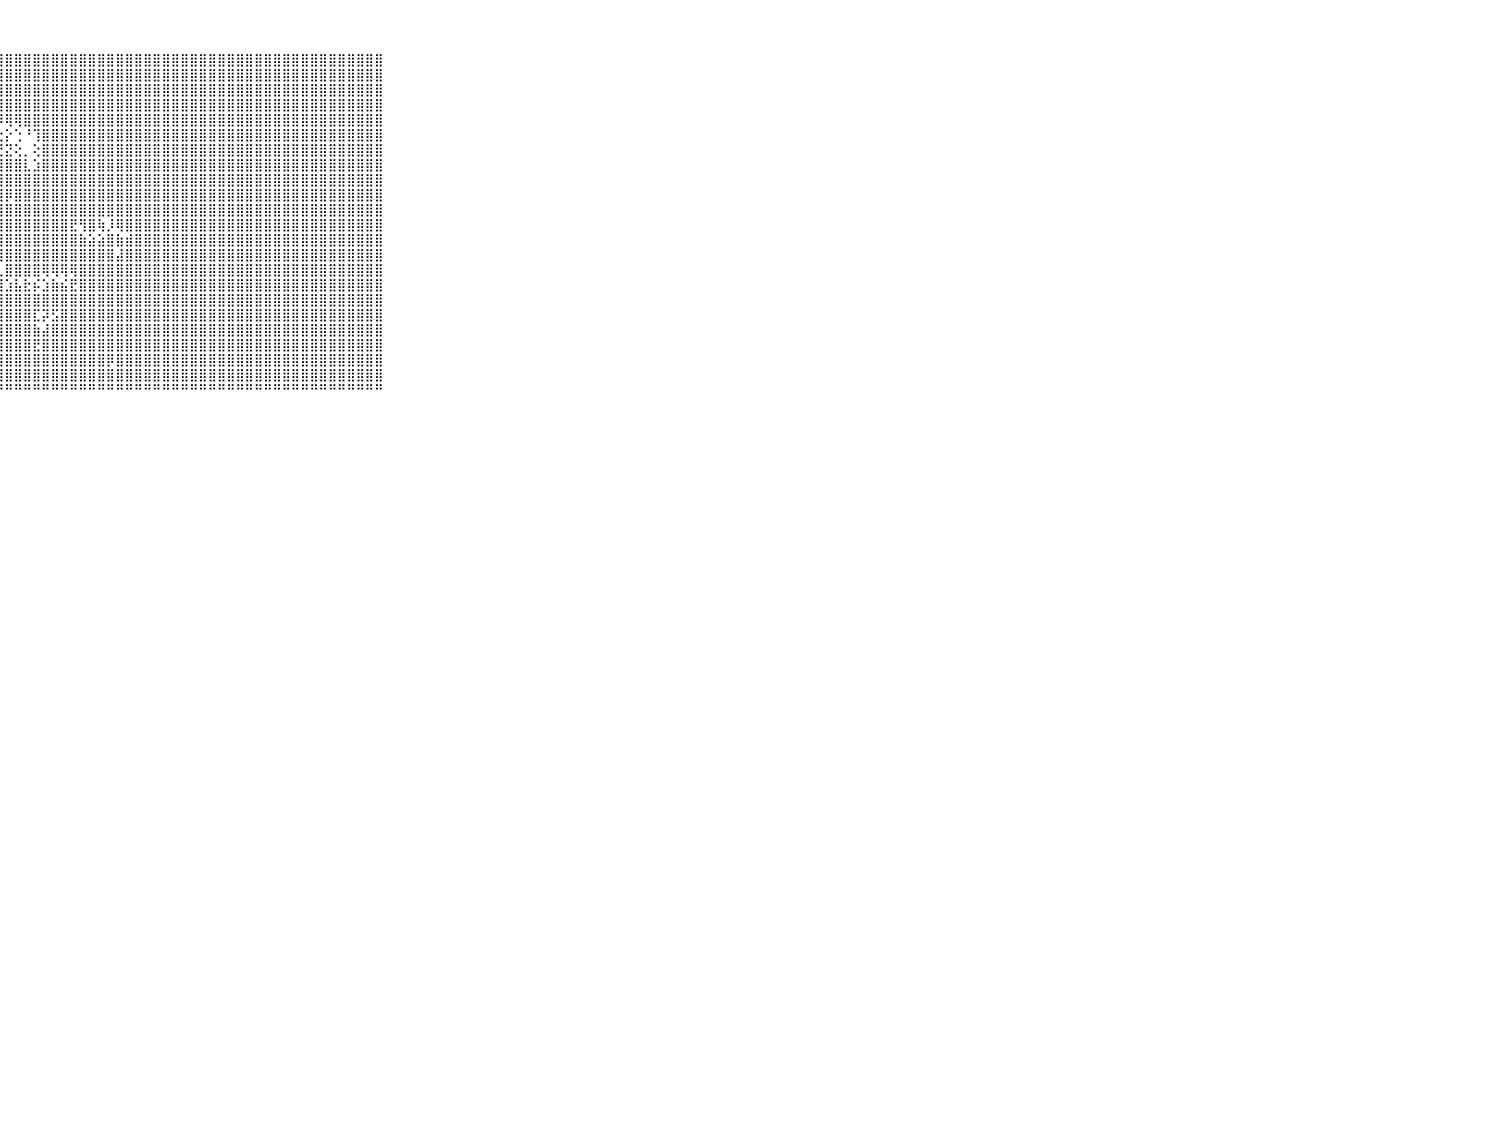

⠀⠀⠀⠀⠀⠀⠀⠀⠀⠀⠀⣿⣿⣿⣿⣿⣿⣿⣿⣿⣿⢕⢕⣿⣿⣿⣿⣿⣿⣿⣿⣿⣿⣿⣿⣿⣿⣿⣿⣿⣿⣿⣿⣿⣿⣿⣿⣿⣿⣿⣿⣿⣿⣿⣿⣿⣿⣿⣿⣿⣿⣿⣿⣿⣿⣿⣿⣿⣿⠀⠀⠀⠀⠀⠀⠀⠀⠀⠀⠀⠀
⠀⠀⠀⠀⠀⠀⠀⠀⠀⠀⠀⣿⣿⣿⣿⣿⣿⣿⣿⣿⣿⡕⢕⣿⣿⣿⣿⣿⣿⣿⣿⣿⣿⣿⣿⣿⣿⣿⣿⣿⣿⣿⣿⣿⣿⣿⣿⣿⣿⣿⣿⣿⣿⣿⣿⣿⣿⣿⣿⣿⣿⣿⣿⣿⣿⣿⣿⣿⣿⠀⠀⠀⠀⠀⠀⠀⠀⠀⠀⠀⠀
⠀⠀⠀⠀⠀⠀⠀⠀⠀⠀⠀⣿⣿⣿⣿⣿⣿⣿⣿⣿⣿⡇⢕⣿⣿⣿⣿⣿⣿⣿⣿⣿⣿⣿⣿⣿⣿⣿⣿⣿⣿⣿⣿⣿⣿⣿⣿⣿⣿⣿⣿⣿⣿⣿⣿⣿⣿⣿⣿⣿⣿⣿⣿⣿⣿⣿⣿⣿⣿⠀⠀⠀⠀⠀⠀⠀⠀⠀⠀⠀⠀
⠀⠀⠀⠀⠀⠀⠀⠀⠀⠀⠀⣿⣿⣿⣿⣿⣿⣿⣿⣿⣿⡇⢕⣿⣿⣿⣿⣿⣿⣿⣿⣿⣿⣿⣿⣿⣿⣿⣿⣿⣿⣿⣿⣿⣿⣿⣿⣿⣿⣿⣿⣿⣿⣿⣿⣿⣿⣿⣿⣿⣿⣿⣿⣿⣿⣿⣿⣿⣿⠀⠀⠀⠀⠀⠀⠀⠀⠀⠀⠀⠀
⠀⠀⠀⠀⠀⠀⠀⠀⠀⠀⠀⣿⣿⣿⣿⣿⣿⣿⣿⣿⣿⡇⢕⣿⣿⣿⣿⡿⢿⢿⣿⣿⣿⣿⣿⣿⣿⣿⣿⣿⣿⣿⣿⣿⣿⣿⣿⣿⣿⣿⣿⣿⣿⣿⣿⣿⣿⣿⣿⣿⣿⣿⣿⣿⣿⣿⣿⣿⣿⠀⠀⠀⠀⠀⠀⠀⠀⠀⠀⠀⠀
⠀⠀⠀⠀⠀⠀⠀⠀⠀⠀⠀⣿⣿⣿⣿⣿⣿⣿⣿⣿⣿⡇⢕⣿⣿⣿⢝⣕⡕⢑⠘⢹⣿⣿⣿⣿⣿⣿⣿⣿⣿⣿⣿⣿⣿⣿⣿⣿⣿⣿⣿⣿⣿⣿⣿⣿⣿⣿⣿⣿⣿⣿⣿⣿⣿⣿⣿⣿⣿⠀⠀⠀⠀⠀⠀⠀⠀⠀⠀⠀⠀
⠀⠀⠀⠀⠀⠀⠀⠀⠀⠀⠀⣿⣿⣿⣿⣿⣿⣿⣿⣿⣿⡇⢕⣿⣿⡿⡟⢟⣝⢕⡀⢕⣿⣿⣿⣿⣿⣿⣿⣿⣿⣿⣿⣿⣿⣿⣿⣿⣿⣿⣿⣿⣿⣿⣿⣿⣿⣿⣿⣿⣿⣿⣿⣿⣿⣿⣿⣿⣿⠀⠀⠀⠀⠀⠀⠀⠀⠀⠀⠀⠀
⠀⠀⠀⠀⠀⠀⠀⠀⠀⠀⠀⣿⣿⣿⣿⣿⣿⣿⣿⣿⣿⡇⢕⣿⣿⣿⣿⣾⣿⣿⣇⣱⣿⣿⣿⣿⣿⣿⣿⣿⣿⣿⣿⣿⣿⣿⣿⣿⣿⣿⣿⣿⣿⣿⣿⣿⣿⣿⣿⣿⣿⣿⣿⣿⣿⣿⣿⣿⣿⠀⠀⠀⠀⠀⠀⠀⠀⠀⠀⠀⠀
⠀⠀⠀⠀⠀⠀⠀⠀⠀⠀⠀⣿⣿⣿⣿⣿⣿⣿⣿⣿⣿⡇⢕⣿⣿⣿⣿⣿⣿⣿⣿⣿⣿⣿⣿⣿⣿⣿⣿⣿⣿⣿⣿⣿⣿⣿⣿⣿⣿⣿⣿⣿⣿⣿⣿⣿⣿⣿⣿⣿⣿⣿⣿⣿⣿⣿⣿⣿⣿⠀⠀⠀⠀⠀⠀⠀⠀⠀⠀⠀⠀
⠀⠀⠀⠀⠀⠀⠀⠀⠀⠀⠀⣿⣿⣿⣿⣿⣿⣿⣿⣿⣿⡇⢕⣿⣿⣿⣿⣿⡿⣿⣿⣿⣿⣿⣿⣿⣿⣿⣿⣿⣿⣿⣿⣿⣿⣿⣿⣿⣿⣿⣿⣿⣿⣿⣿⣿⣿⣿⣿⣿⣿⣿⣿⣿⣿⣿⣿⣿⣿⠀⠀⠀⠀⠀⠀⠀⠀⠀⠀⠀⠀
⠀⠀⠀⠀⠀⠀⠀⠀⠀⠀⠀⣿⣿⣿⣿⣿⣿⣿⣿⣿⣿⡇⢕⣿⣿⣿⣿⣿⣿⣿⣿⣿⣿⣿⣿⣿⣿⣿⣿⣿⣿⣿⣿⣿⣿⣿⣿⣿⣿⣿⣿⣿⣿⣿⣿⣿⣿⣿⣿⣿⣿⣿⣿⣿⣿⣿⣿⣿⣿⠀⠀⠀⠀⠀⠀⠀⠀⠀⠀⠀⠀
⠀⠀⠀⠀⠀⠀⠀⠀⠀⠀⠀⣿⣿⣿⣿⣿⣿⣿⣿⣿⣿⡇⢕⣿⣿⣿⣿⣿⣿⣿⣿⣿⣿⣿⣿⣟⢻⣿⢷⡸⢿⣿⣿⣿⣿⣿⣿⣿⣿⣿⣿⣿⣿⣿⣿⣿⣿⣿⣿⣿⣿⣿⣿⣿⣿⣿⣿⣿⣿⠀⠀⠀⠀⠀⠀⠀⠀⠀⠀⠀⠀
⠀⠀⠀⠀⠀⠀⠀⠀⠀⠀⠀⣿⣿⣿⣿⣿⣿⣿⣿⣿⣿⡇⢕⣿⣟⡕⢻⣿⣿⣿⣿⣿⣿⣿⣿⣿⣷⣵⣵⣿⣷⣾⣿⣿⣿⣿⣿⣿⣿⣿⣿⣿⣿⣿⣿⣿⣿⣿⣿⣿⣿⣿⣿⣿⣿⣿⣿⣿⣿⠀⠀⠀⠀⠀⠀⠀⠀⠀⠀⠀⠀
⠀⠀⠀⠀⠀⠀⠀⠀⠀⠀⠀⣿⣿⣿⣿⣿⣿⣿⣿⣿⣿⡇⢕⣿⣿⢳⣇⢻⣿⣿⣿⣿⣿⣿⣿⣿⣿⣿⣿⣿⣼⣿⣿⣿⣿⣿⣿⣿⣿⣿⣿⣿⣿⣿⣿⣿⣿⣿⣿⣿⣿⣿⣿⣿⣿⣿⣿⣿⣿⠀⠀⠀⠀⠀⠀⠀⠀⠀⠀⠀⠀
⠀⠀⠀⠀⠀⠀⠀⠀⠀⠀⠀⣿⣿⣿⣿⣿⣿⣿⣿⣿⣿⡇⢕⣿⣿⣿⣿⣇⣿⣿⣿⣿⢿⢿⢿⢿⣿⣿⣿⣿⣿⣿⣿⣿⣿⣿⣿⣿⣿⣿⣿⣿⣿⣿⣿⣿⣿⣿⣿⣿⣿⣿⣿⣿⣿⣿⣿⣿⣿⠀⠀⠀⠀⠀⠀⠀⠀⠀⠀⠀⠀
⠀⠀⠀⠀⠀⠀⠀⠀⠀⠀⠀⣿⣿⣿⣿⣿⣿⣿⣿⣿⣿⡇⢕⣿⣿⣿⣿⣿⣱⣧⣗⡮⣱⣷⣮⣟⣿⣿⣿⣿⣿⣿⣿⣿⣿⣿⣿⣿⣿⣿⣿⣿⣿⣿⣿⣿⣿⣿⣿⣿⣿⣿⣿⣿⣿⣿⣿⣿⣿⠀⠀⠀⠀⠀⠀⠀⠀⠀⠀⠀⠀
⠀⠀⠀⠀⠀⠀⠀⠀⠀⠀⠀⣿⣿⣿⣿⣿⣿⣿⣿⣿⣿⡇⢕⣿⣿⣿⣿⣿⣿⣿⣿⣿⣿⣿⣿⣿⣿⣿⣿⣿⣿⣿⣿⣿⣿⣿⣿⣿⣿⣿⣿⣿⣿⣿⣿⣿⣿⣿⣿⣿⣿⣿⣿⣿⣿⣿⣿⣿⣿⠀⠀⠀⠀⠀⠀⠀⠀⠀⠀⠀⠀
⠀⠀⠀⠀⠀⠀⠀⠀⠀⠀⠀⣿⣿⣿⣿⣿⣿⣿⣿⣿⣿⡇⢕⣿⣿⣿⣿⣿⣿⣿⣿⣏⡽⣫⣿⣿⣿⣿⣿⣿⣿⣿⣿⣿⣿⣿⣿⣿⣿⣿⣿⣿⣿⣿⣿⣿⣿⣿⣿⣿⣿⣿⣿⣿⣿⣿⣿⣿⣿⠀⠀⠀⠀⠀⠀⠀⠀⠀⠀⠀⠀
⠀⠀⠀⠀⠀⠀⠀⠀⠀⠀⠀⣿⣿⣿⣿⣿⣿⣿⣿⣿⢿⡇⢕⣿⣿⣿⣿⣿⣿⣿⣿⣷⣼⣿⣿⣿⣿⣿⣿⣿⣿⣿⣿⣿⣿⣿⣿⣿⣿⣿⣿⣿⣿⣿⣿⣿⣿⣿⣿⣿⣿⣿⣿⣿⣿⣿⣿⣿⣿⠀⠀⠀⠀⠀⠀⠀⠀⠀⠀⠀⠀
⠀⠀⠀⠀⠀⠀⠀⠀⠀⠀⠀⣿⣿⣿⣿⣿⣿⣿⣿⡿⣿⢕⢕⣿⣿⣿⣿⣿⣿⣿⣿⣟⣿⣿⣿⣿⣿⣿⣿⣿⣿⣿⣿⣿⣿⣿⣿⣿⣿⣿⣿⣿⣿⣿⣿⣿⣿⣿⣿⣿⣿⣿⣿⣿⣿⣿⣿⣿⣿⠀⠀⠀⠀⠀⠀⠀⠀⠀⠀⠀⠀
⠀⠀⠀⠀⠀⠀⠀⠀⠀⠀⠀⢿⣿⣿⣿⣿⣿⣿⣿⣿⣿⢇⢕⣿⣿⣿⣿⣿⣿⣿⣿⣿⣿⣿⣿⣿⣿⣿⣿⡿⣿⣿⣿⣿⣿⣿⣿⣿⣿⣿⣿⣿⣿⣿⣿⣿⣿⣿⣿⣿⣿⣿⣿⣿⣿⣿⣿⣿⣿⠀⠀⠀⠀⠀⠀⠀⠀⠀⠀⠀⠀
⠀⠀⠀⠀⠀⠀⠀⠀⠀⠀⠀⢜⢕⢕⢝⢝⢝⢻⡻⢿⢿⢇⢕⣿⣿⣿⢿⣿⣿⣿⣿⣿⣿⣿⣿⣿⣿⣿⣿⣿⣿⣿⣿⣿⣿⣿⣿⣿⣿⣿⣿⣿⣿⣿⣿⣿⣿⣿⣿⣿⣿⣿⣿⣿⣿⣿⣿⣿⣿⠀⠀⠀⠀⠀⠀⠀⠀⠀⠀⠀⠀
⠀⠀⠀⠀⠀⠀⠀⠀⠀⠀⠀⠑⠑⠑⠑⠑⠑⠑⠑⠑⠑⠑⠑⠘⠛⠛⠛⠛⠛⠛⠛⠛⠛⠛⠛⠛⠛⠛⠛⠛⠛⠛⠛⠛⠛⠛⠛⠛⠛⠛⠛⠛⠛⠛⠛⠛⠛⠛⠛⠛⠛⠛⠛⠛⠛⠛⠛⠛⠛⠀⠀⠀⠀⠀⠀⠀⠀⠀⠀⠀⠀